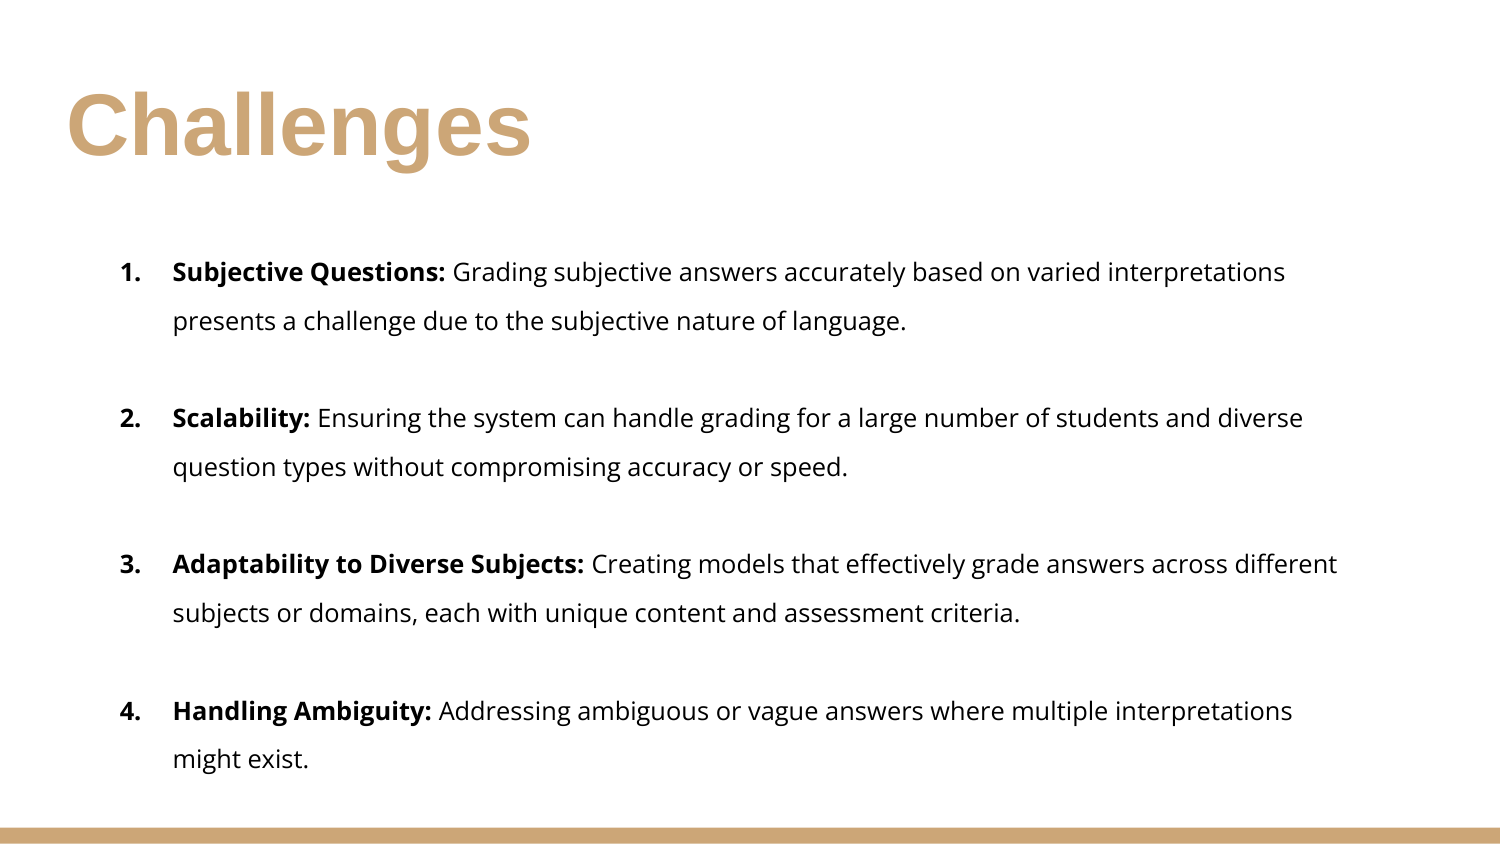

# Challenges

Subjective Questions: Grading subjective answers accurately based on varied interpretations presents a challenge due to the subjective nature of language.

Scalability: Ensuring the system can handle grading for a large number of students and diverse question types without compromising accuracy or speed.

Adaptability to Diverse Subjects: Creating models that effectively grade answers across different subjects or domains, each with unique content and assessment criteria.

Handling Ambiguity: Addressing ambiguous or vague answers where multiple interpretations might exist.